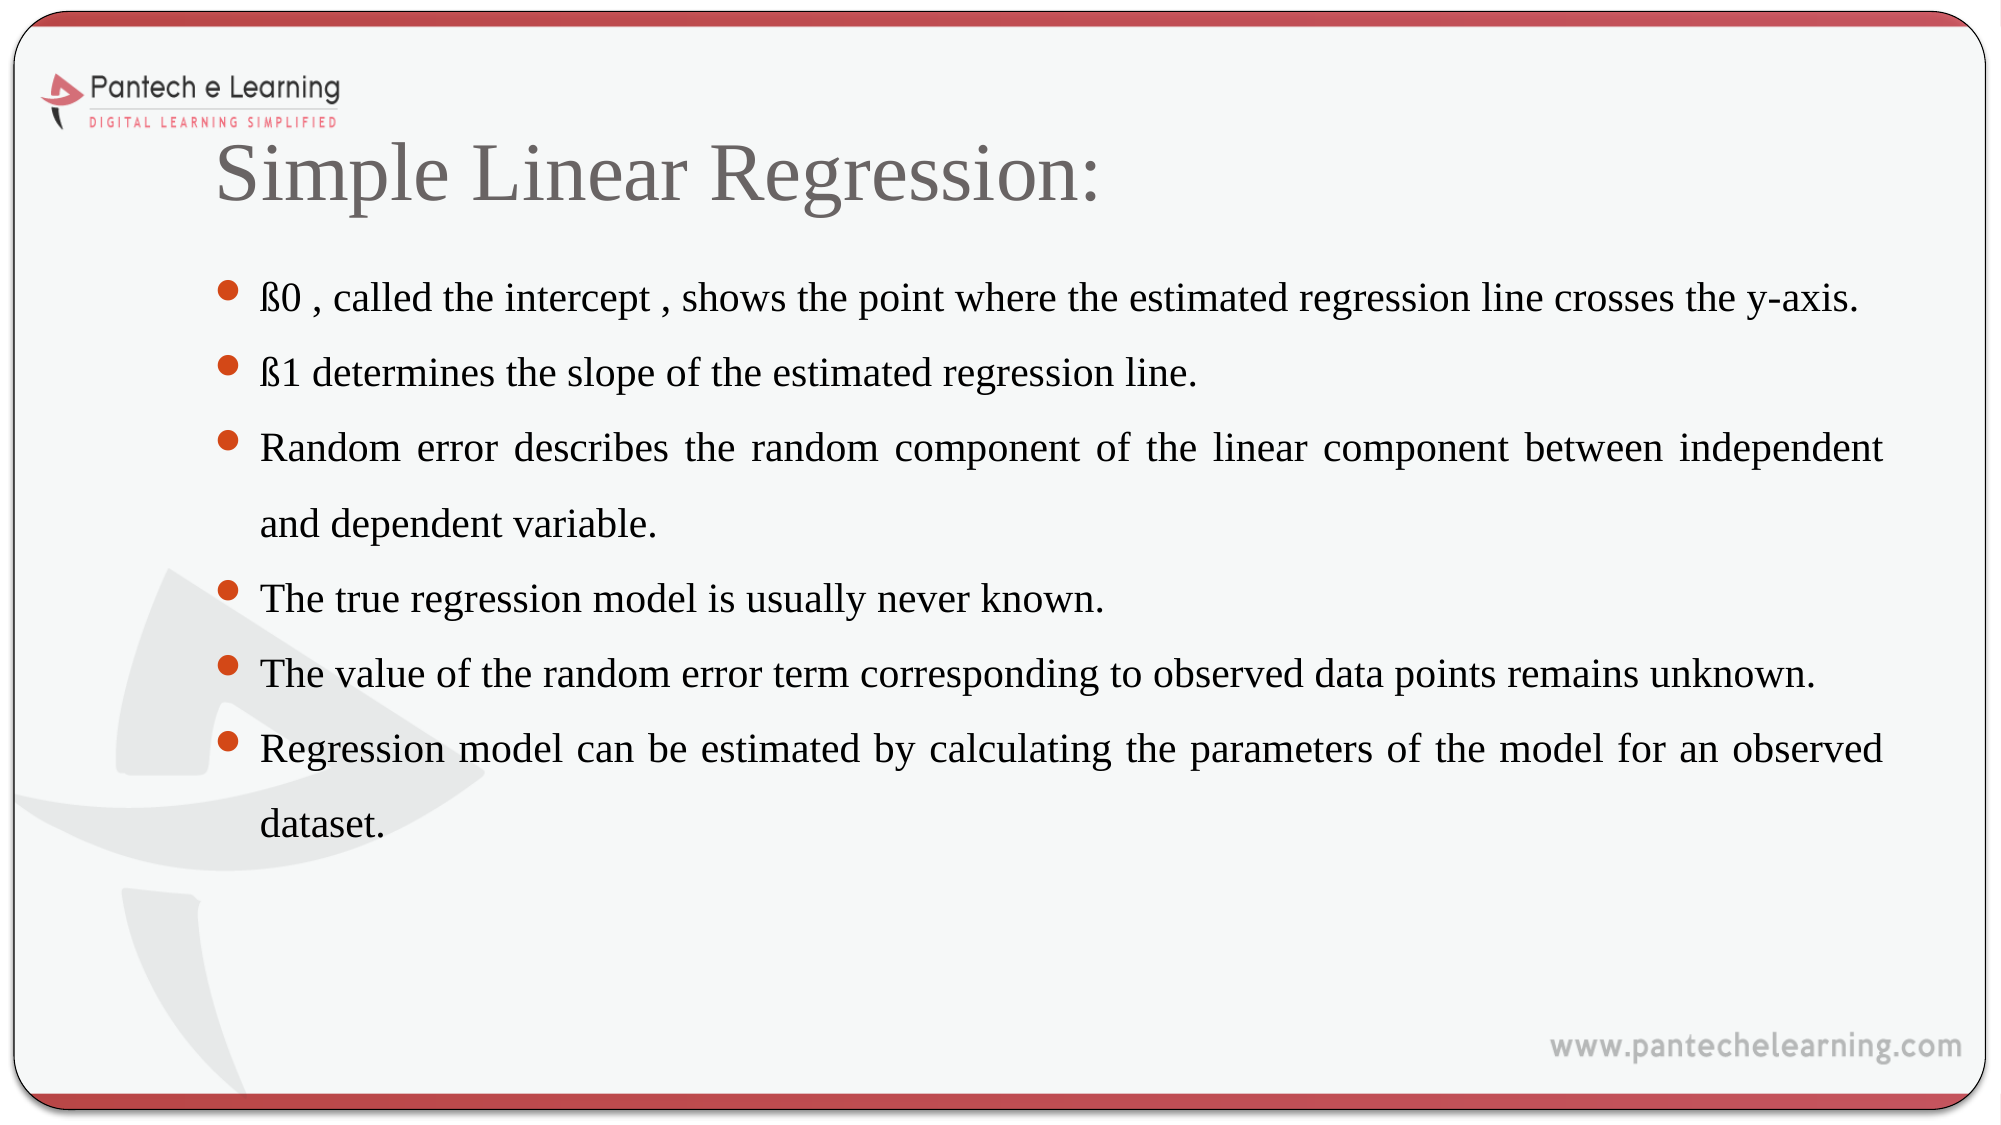

# Simple Linear Regression:
ß0 , called the intercept , shows the point where the estimated regression line crosses the y-axis.
ß1 determines the slope of the estimated regression line.
Random error describes the random component of the linear component between independent and dependent variable.
The true regression model is usually never known.
The value of the random error term corresponding to observed data points remains unknown.
Regression model can be estimated by calculating the parameters of the model for an observed dataset.